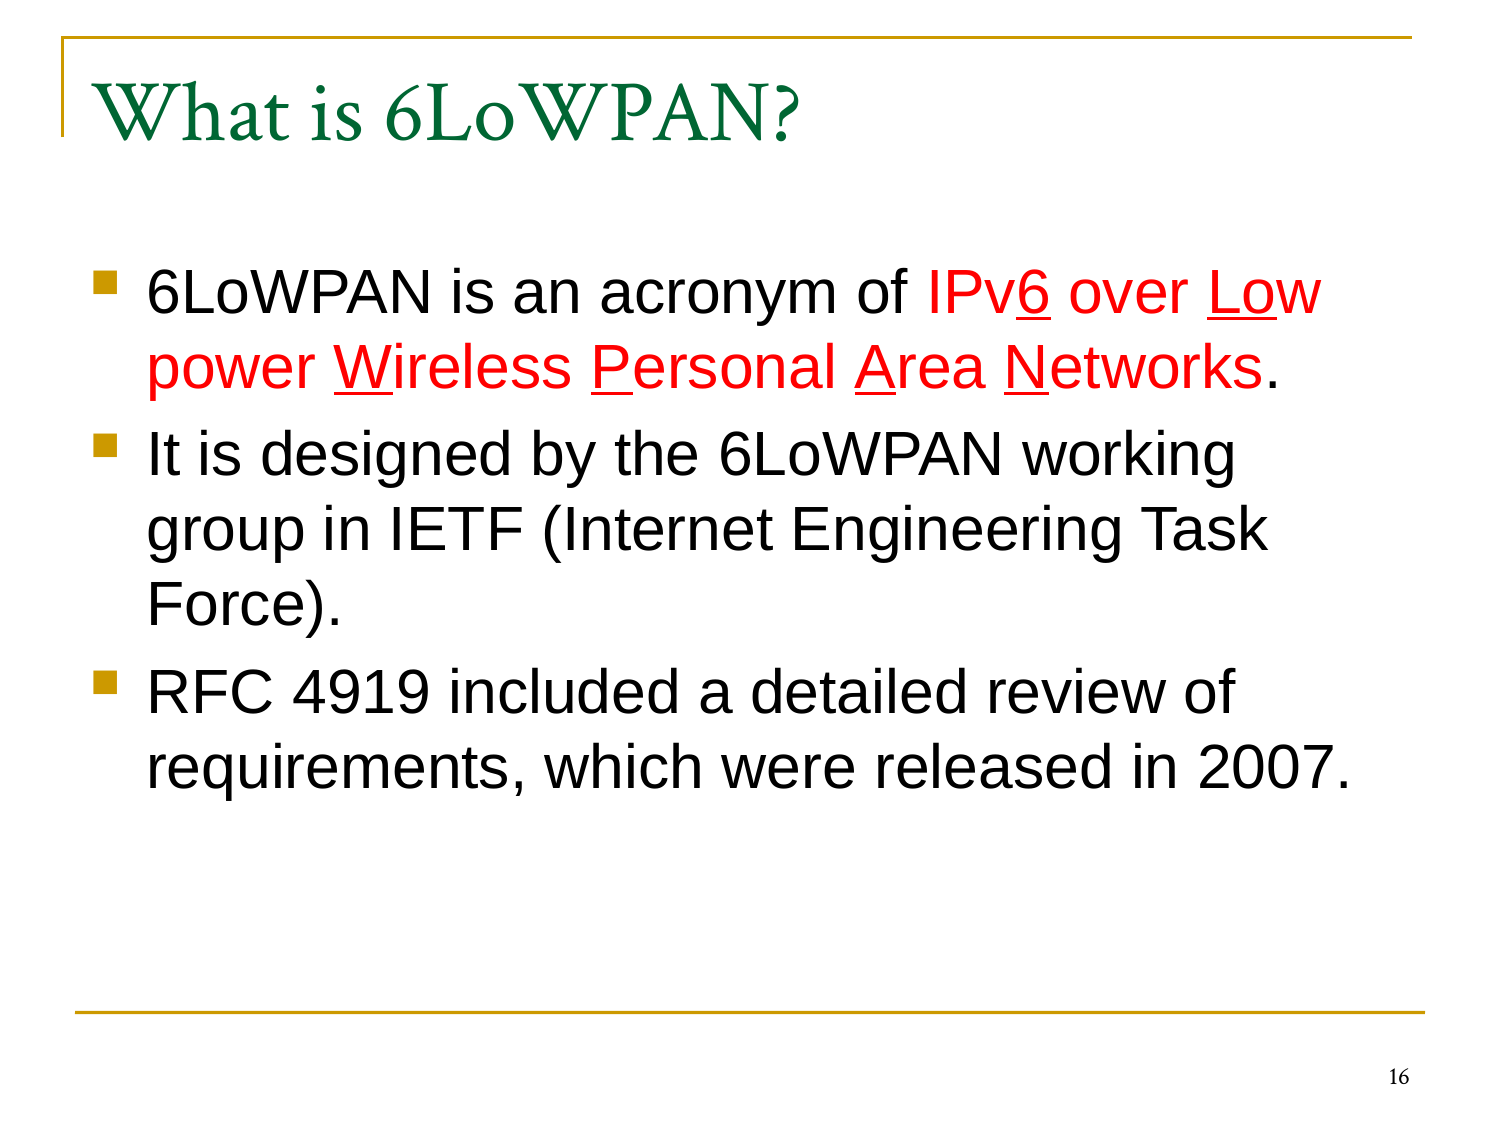

# What is 6LoWPAN?
6LoWPAN is an acronym of IPv6 over Low power Wireless Personal Area Networks.
It is designed by the 6LoWPAN working group in IETF (Internet Engineering Task Force).
RFC 4919 included a detailed review of requirements, which were released in 2007.
16